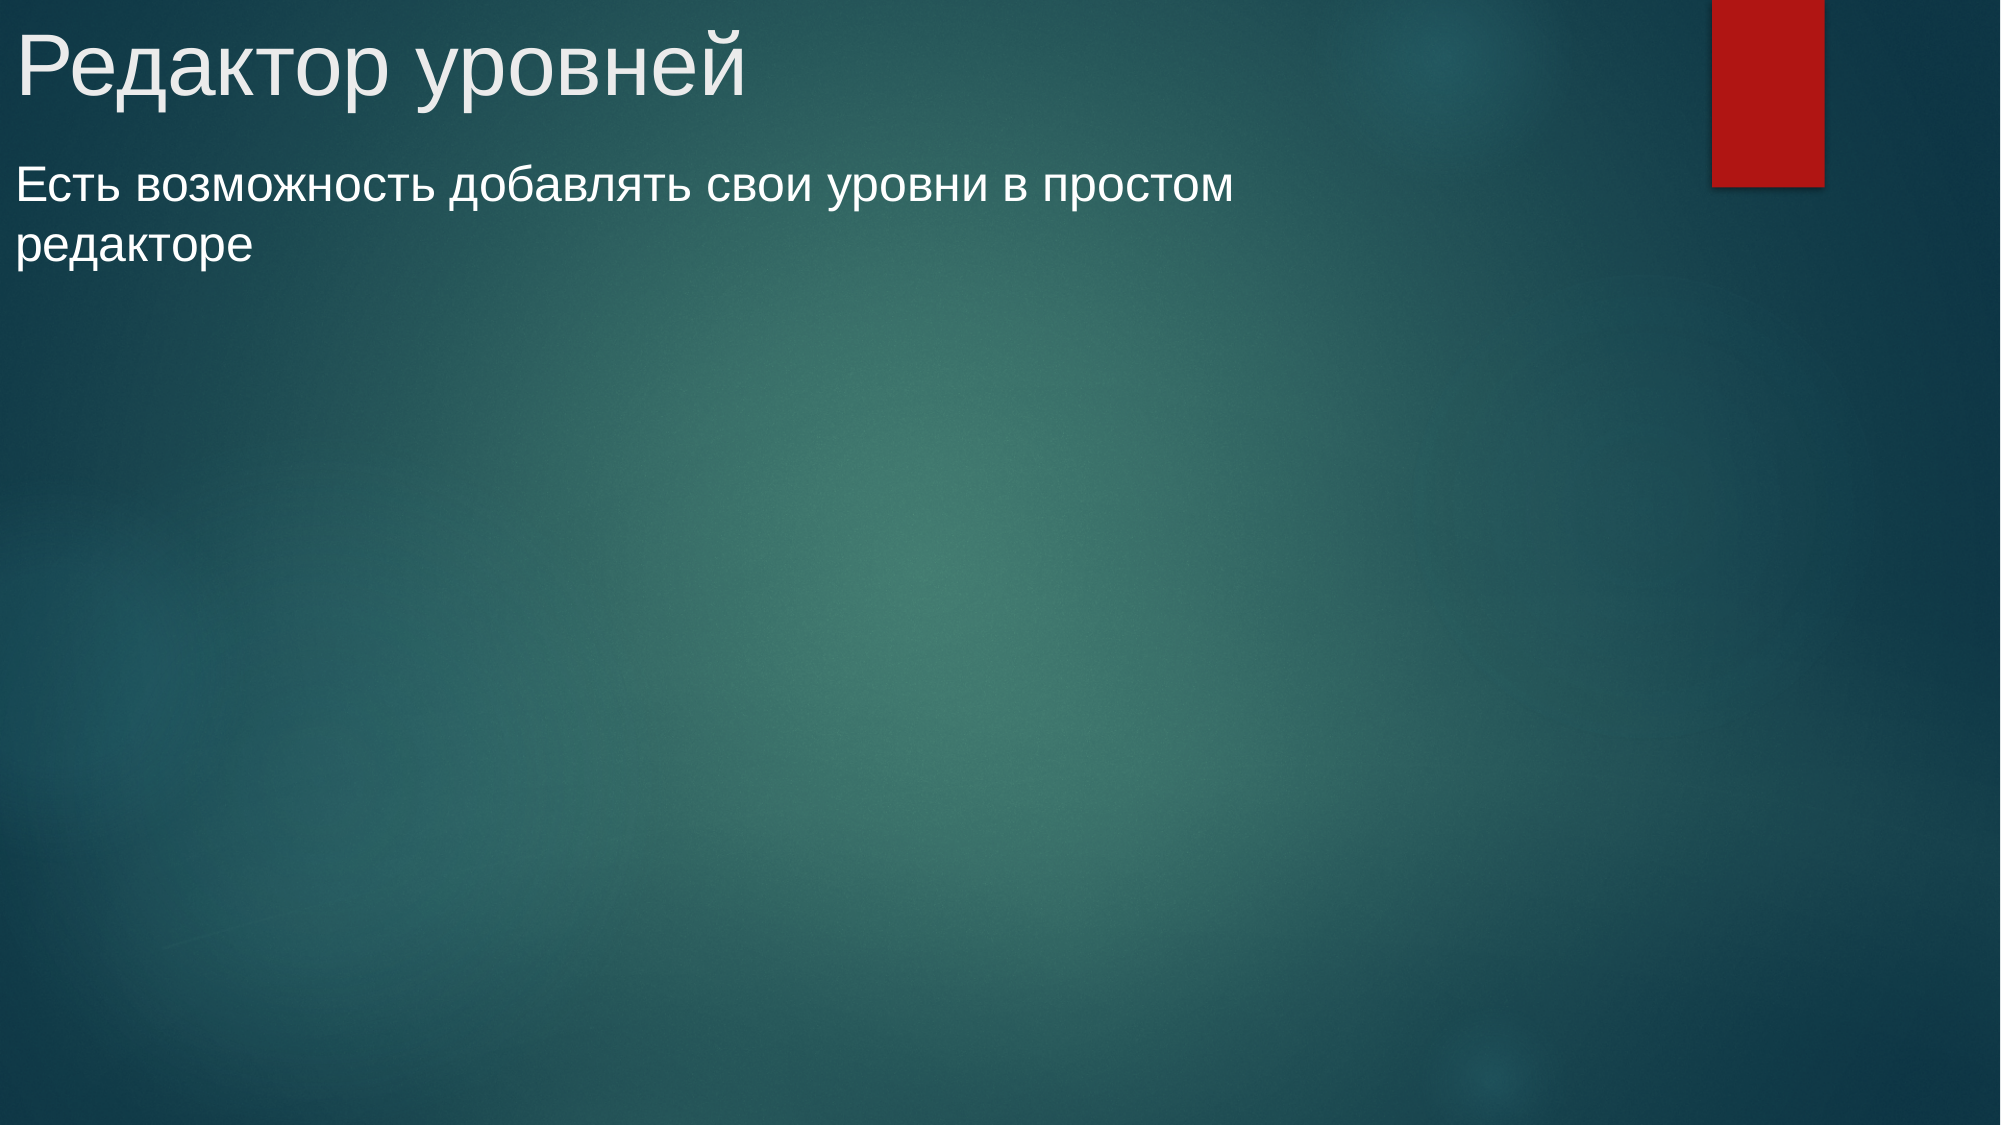

# Редактор уровней
Есть возможность добавлять свои уровни в простом редакторе